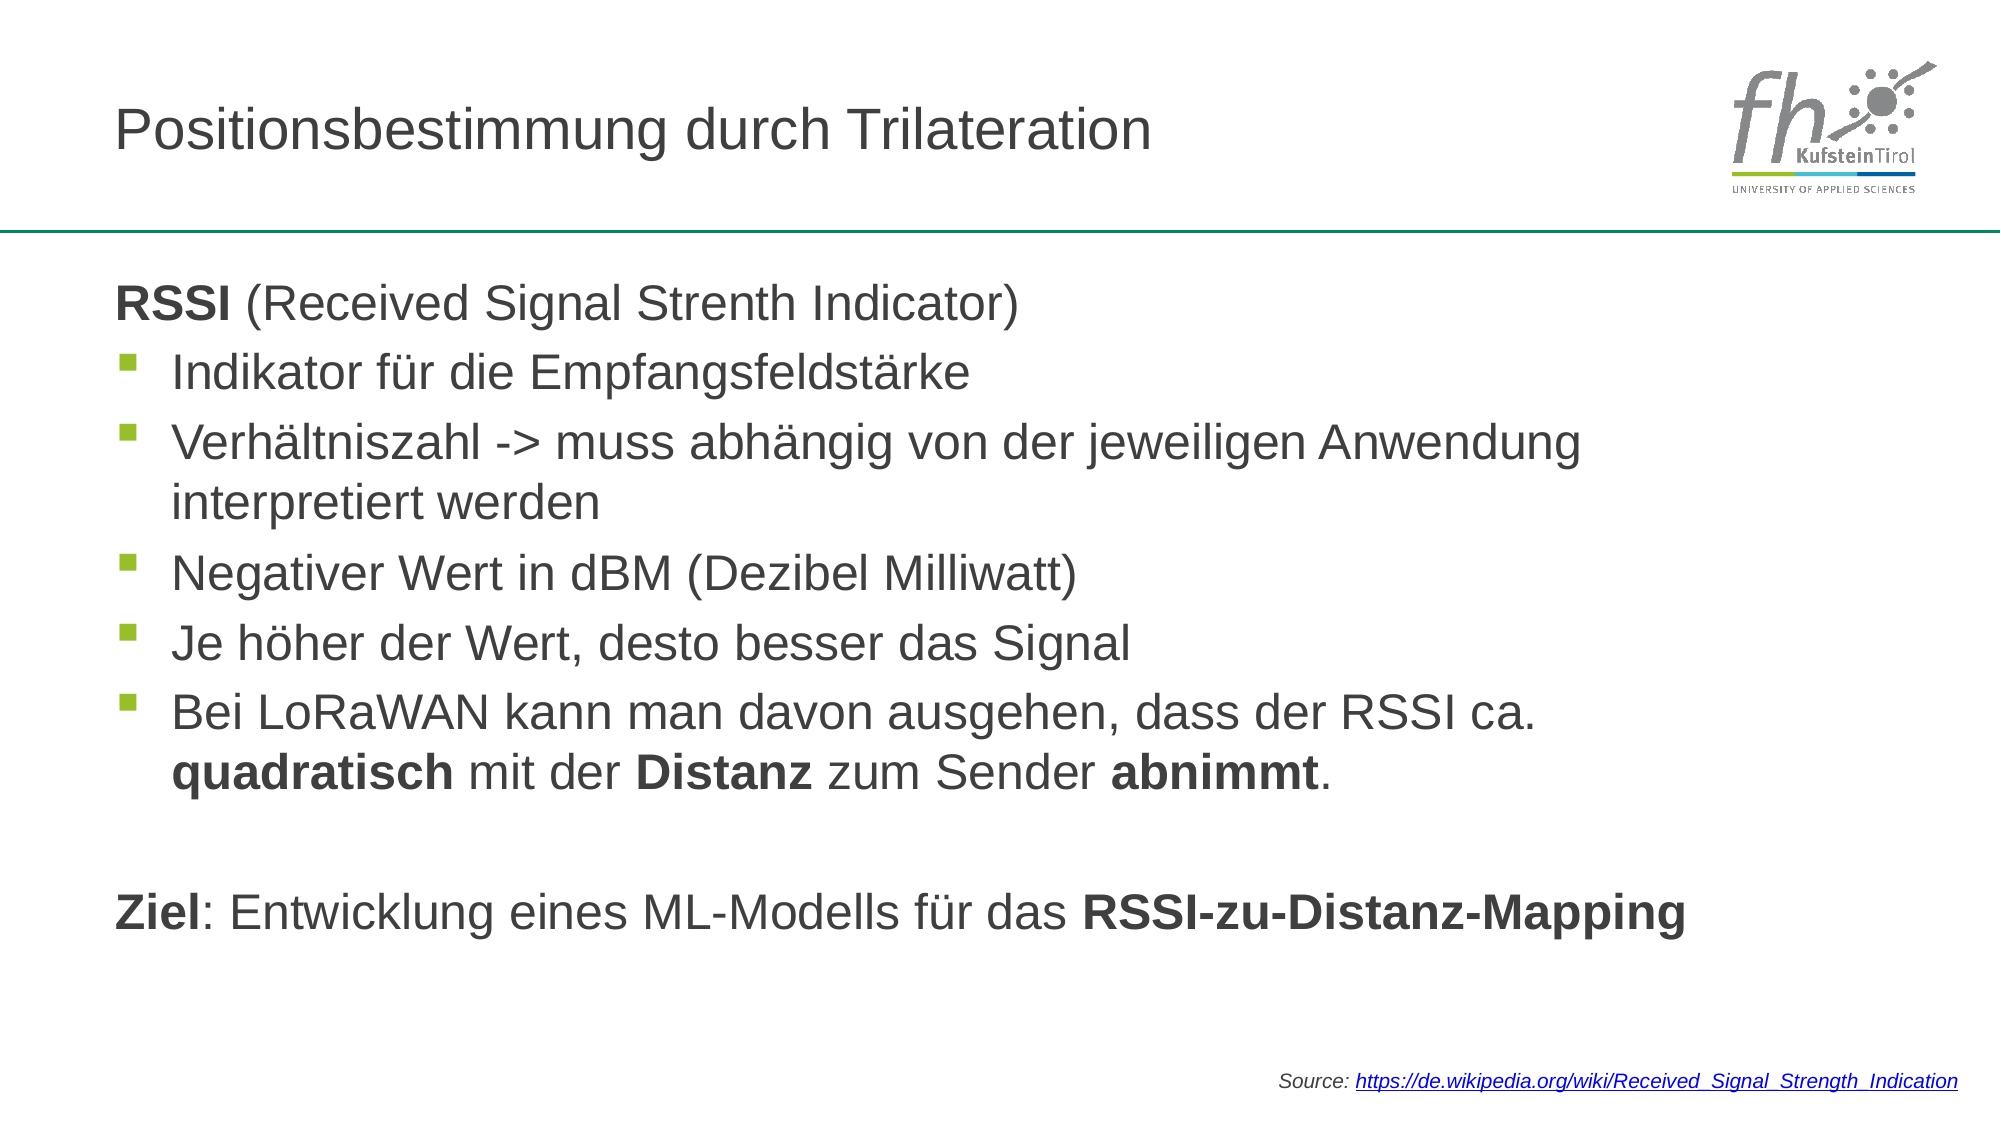

# Positionsbestimmung durch Trilateration
RSSI (Received Signal Strenth Indicator)
Indikator für die Empfangsfeldstärke
Verhältniszahl -> muss abhängig von der jeweiligen Anwendung interpretiert werden
Negativer Wert in dBM (Dezibel Milliwatt)
Je höher der Wert, desto besser das Signal
Bei LoRaWAN kann man davon ausgehen, dass der RSSI ca. quadratisch mit der Distanz zum Sender abnimmt.

Ziel: Entwicklung eines ML-Modells für das RSSI-zu-Distanz-Mapping

Source: https://de.wikipedia.org/wiki/Received_Signal_Strength_Indication